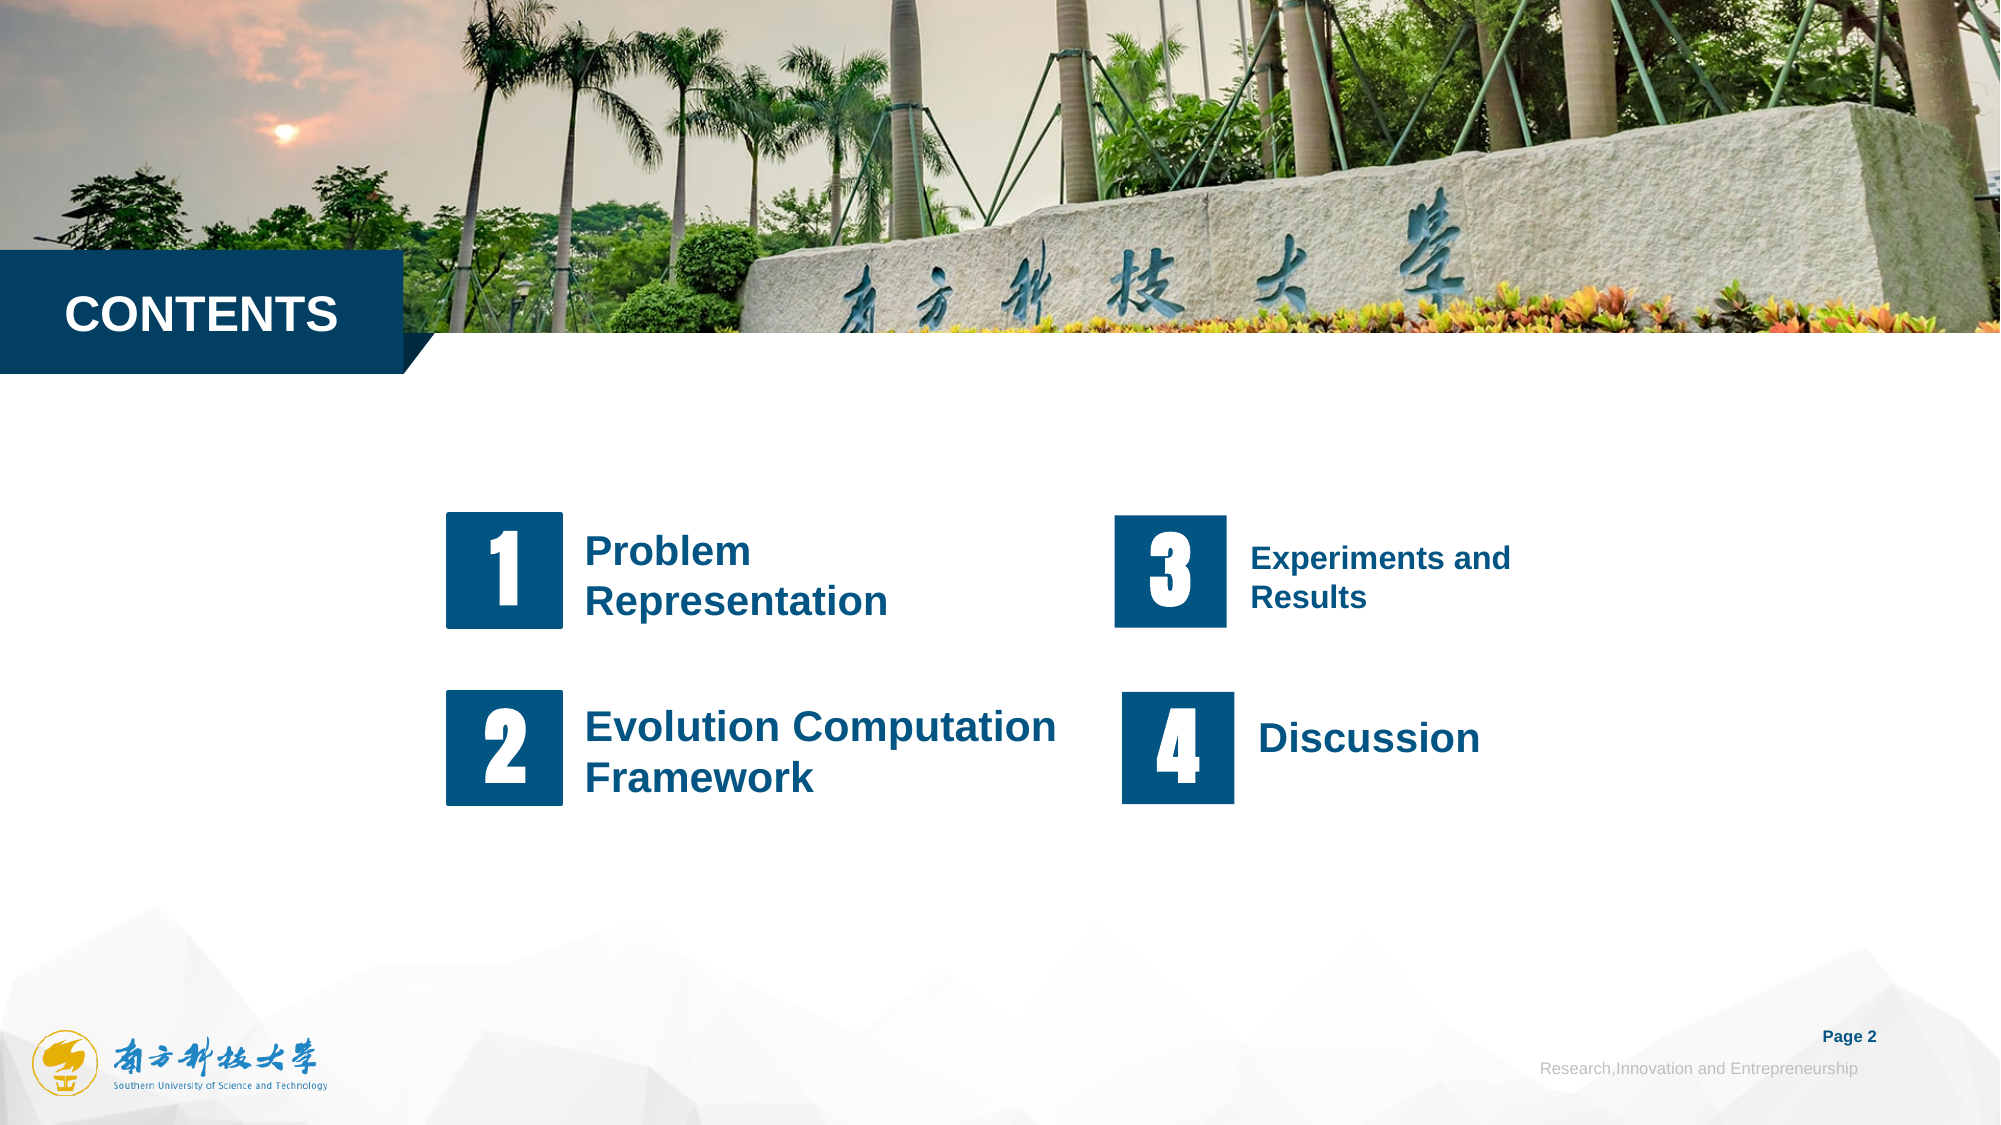

CONTENTS

1
3

Problem Representation

Experiments and Results
4
2
Evolution Computation Framework
Discussion
Page 2
Research,Innovation and Entrepreneurship